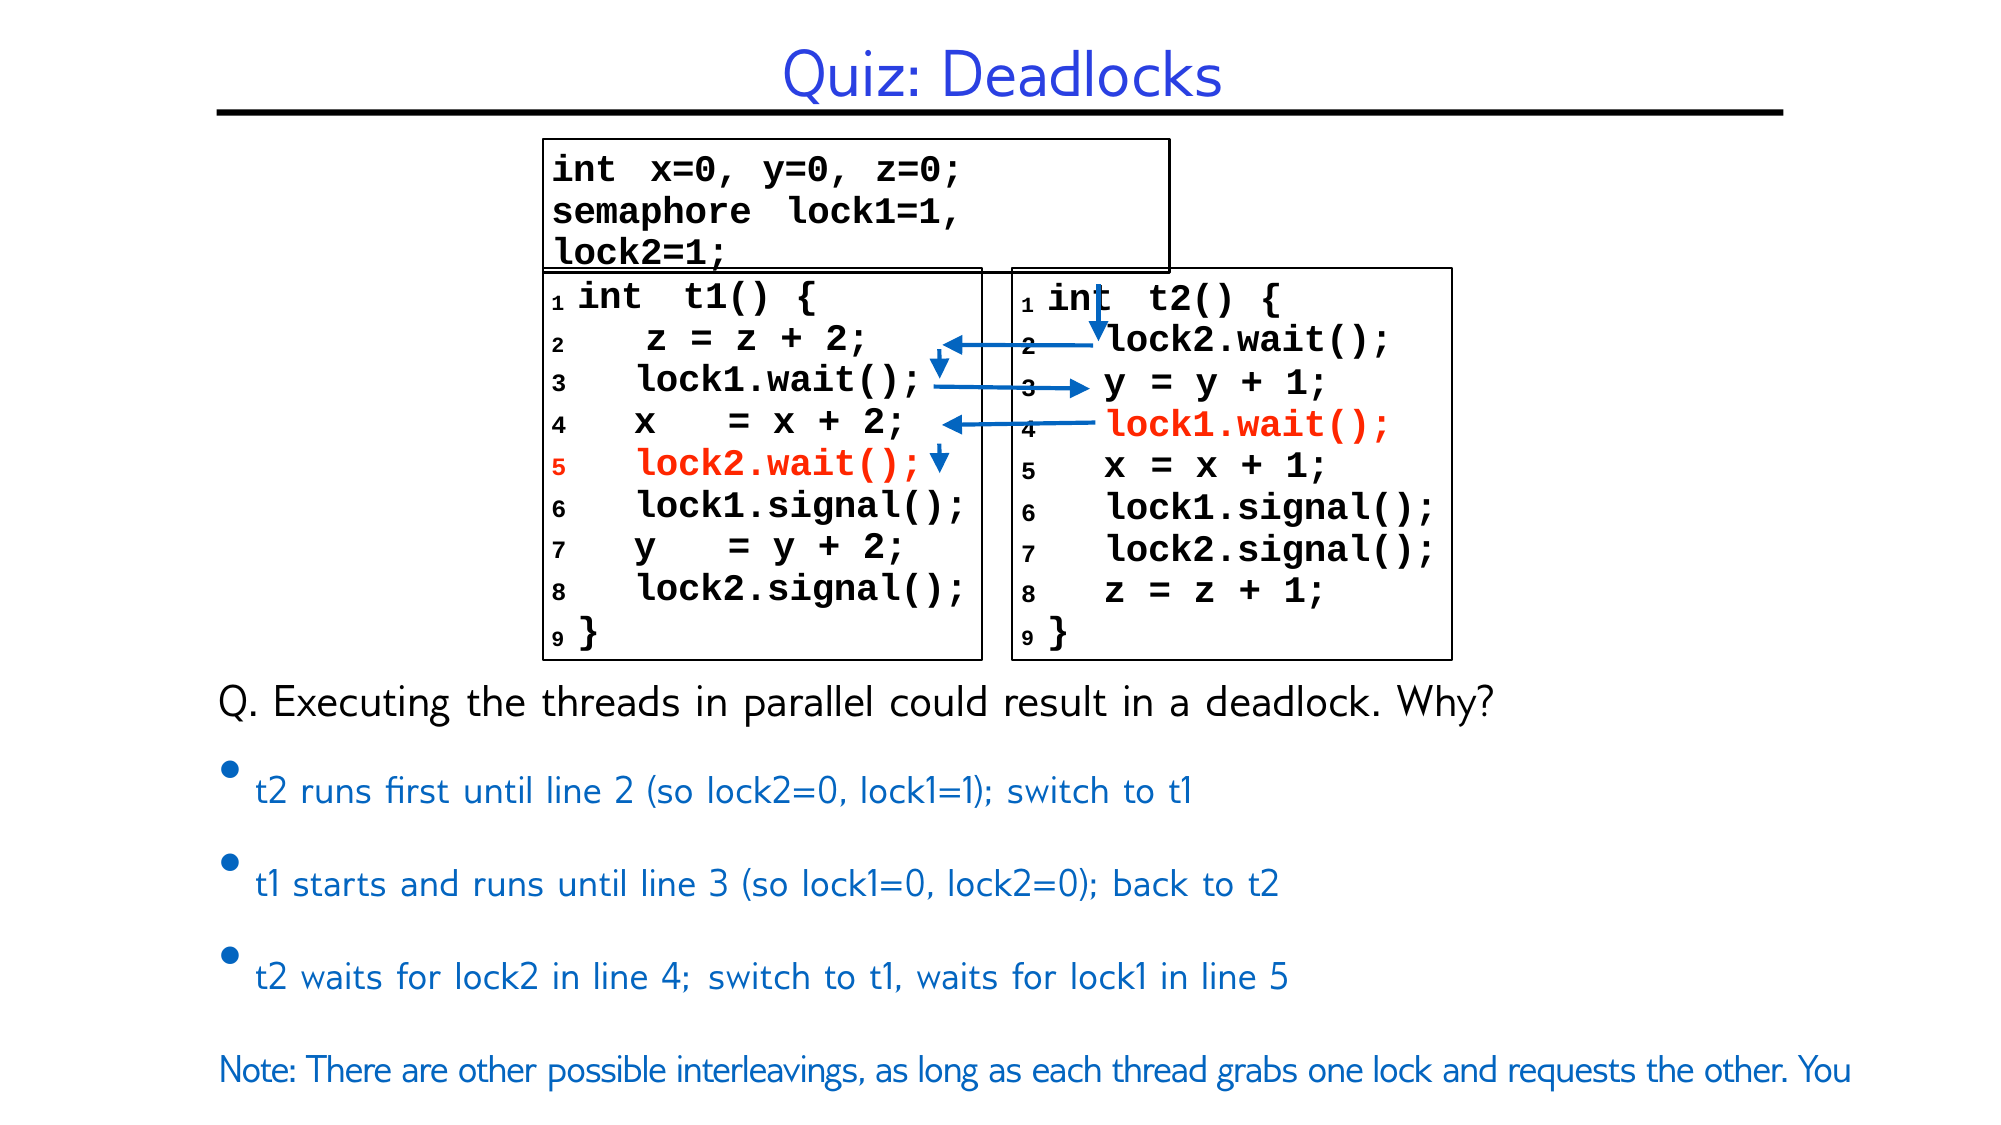

# Quiz: Deadlocks
int	x=0,	y=0,	z=0; semaphore		lock1=1,	lock2=1;

1 int	t1()	{
2	z	=	z	+	2;
lock1.wait();
x	=	x	+	2;
lock2.wait();
lock1.signal();
y	=	y	+	2;
lock2.signal();
9 }
1 int	t2()	{

lock2.wait();
2
3
y	=	y	+	1; lock1.wait(); x	=	x	+	1;
lock1.signal(); lock2.signal(); z = z + 1;
4
5
6
7
8
9 }
Q. Executing the threads in parallel could result in a deadlock. Why?
t2 runs first until line 2 (so lock2=0, lock1=1); switch to t1
t1 starts and runs until line 3 (so lock1=0, lock2=0); back to t2
t2 waits for lock2 in line 4; switch to t1, waits for lock1 in line 5
Note: There are other possible interleavings, as long as each thread grabs one lock and requests the other. You can remove all other statements and only leave the lock wait() instructions and get into this deadlock.)